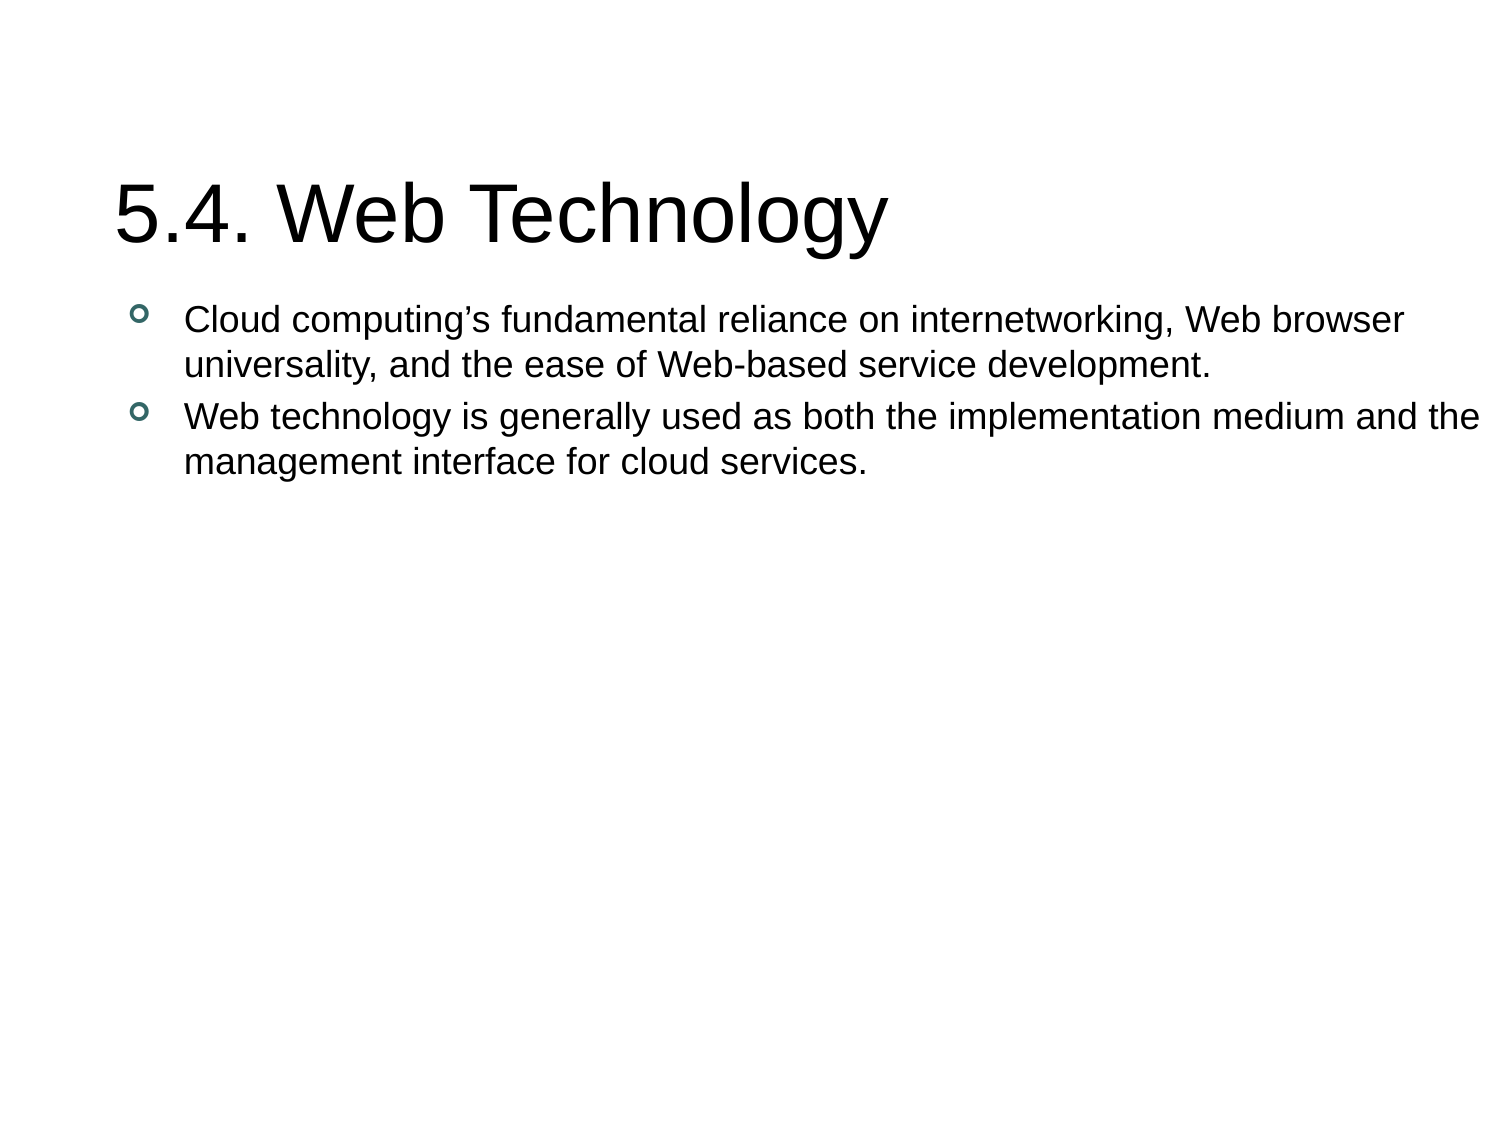

# 5.4. Web Technology
Cloud computing’s fundamental reliance on internetworking, Web browser universality, and the ease of Web-based service development.
Web technology is generally used as both the implementation medium and the management interface for cloud services.